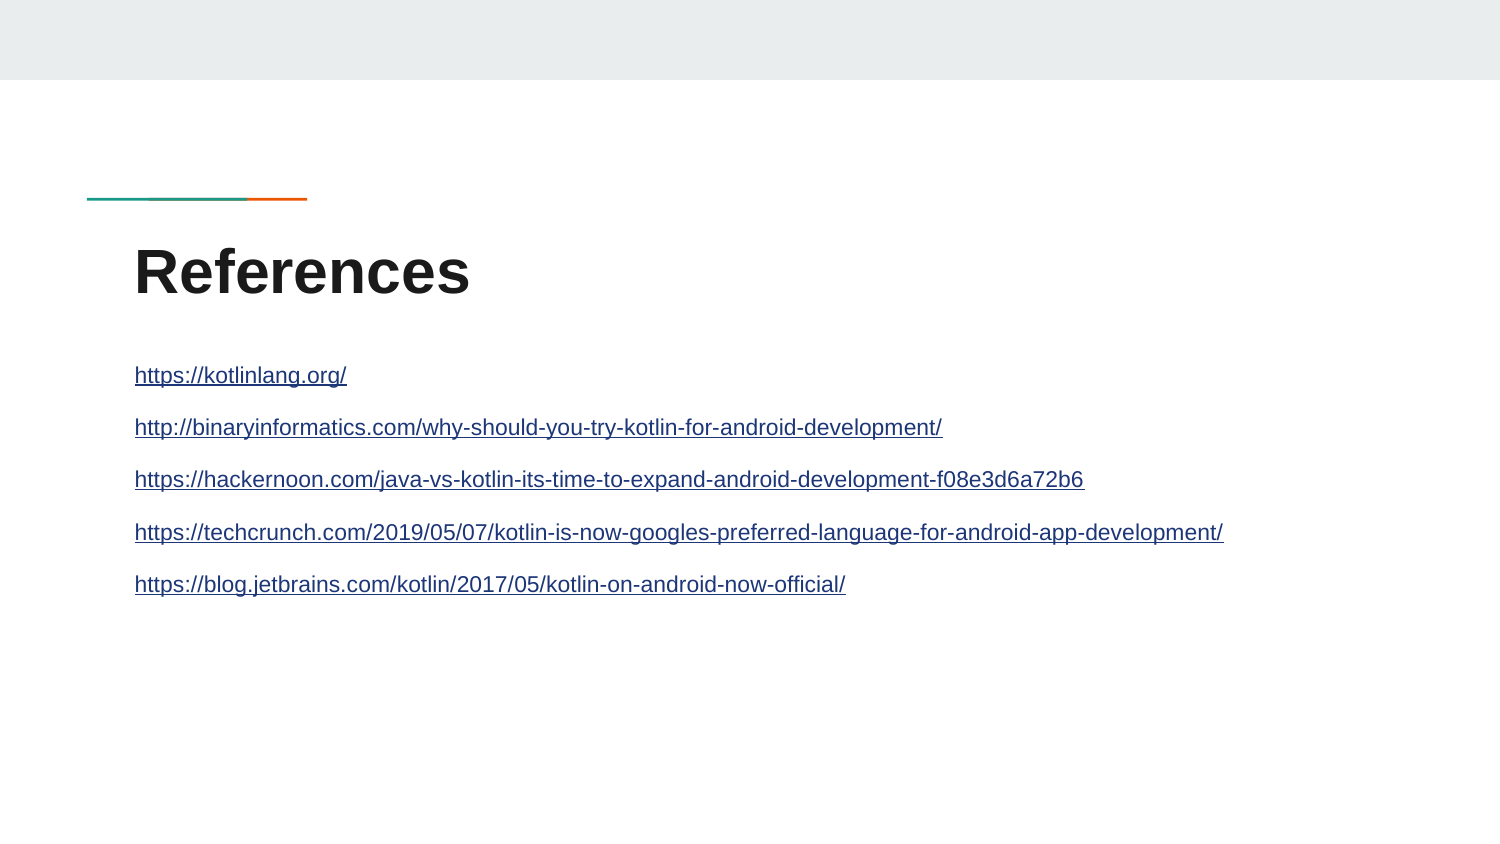

# References
https://kotlinlang.org/
http://binaryinformatics.com/why-should-you-try-kotlin-for-android-development/
https://hackernoon.com/java-vs-kotlin-its-time-to-expand-android-development-f08e3d6a72b6
https://techcrunch.com/2019/05/07/kotlin-is-now-googles-preferred-language-for-android-app-development/
https://blog.jetbrains.com/kotlin/2017/05/kotlin-on-android-now-official/